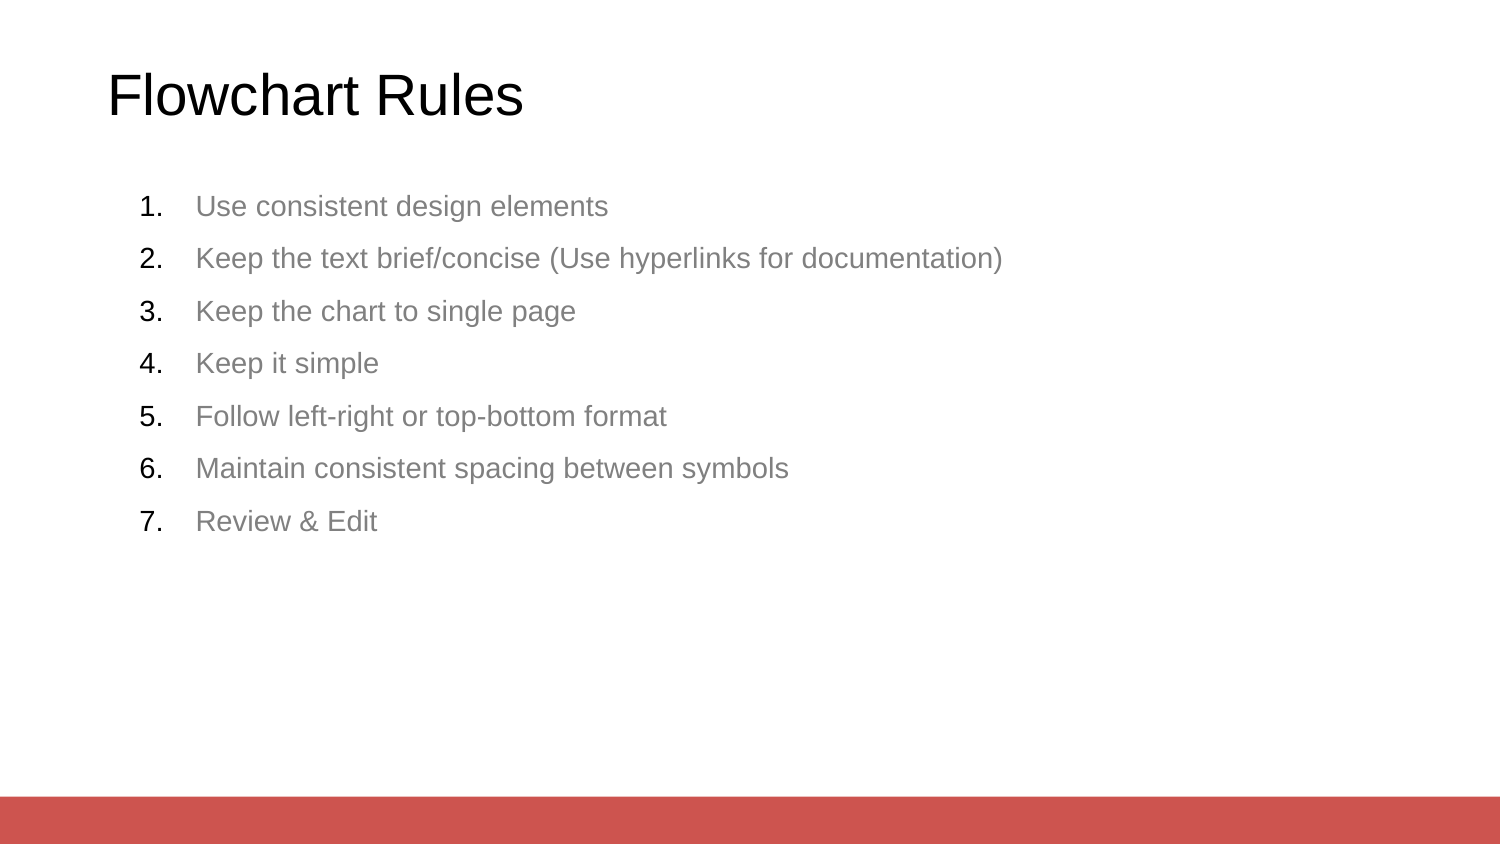

# Flowchart Rules
Use consistent design elements
Keep the text brief/concise (Use hyperlinks for documentation)
Keep the chart to single page
Keep it simple
Follow left-right or top-bottom format
Maintain consistent spacing between symbols
Review & Edit